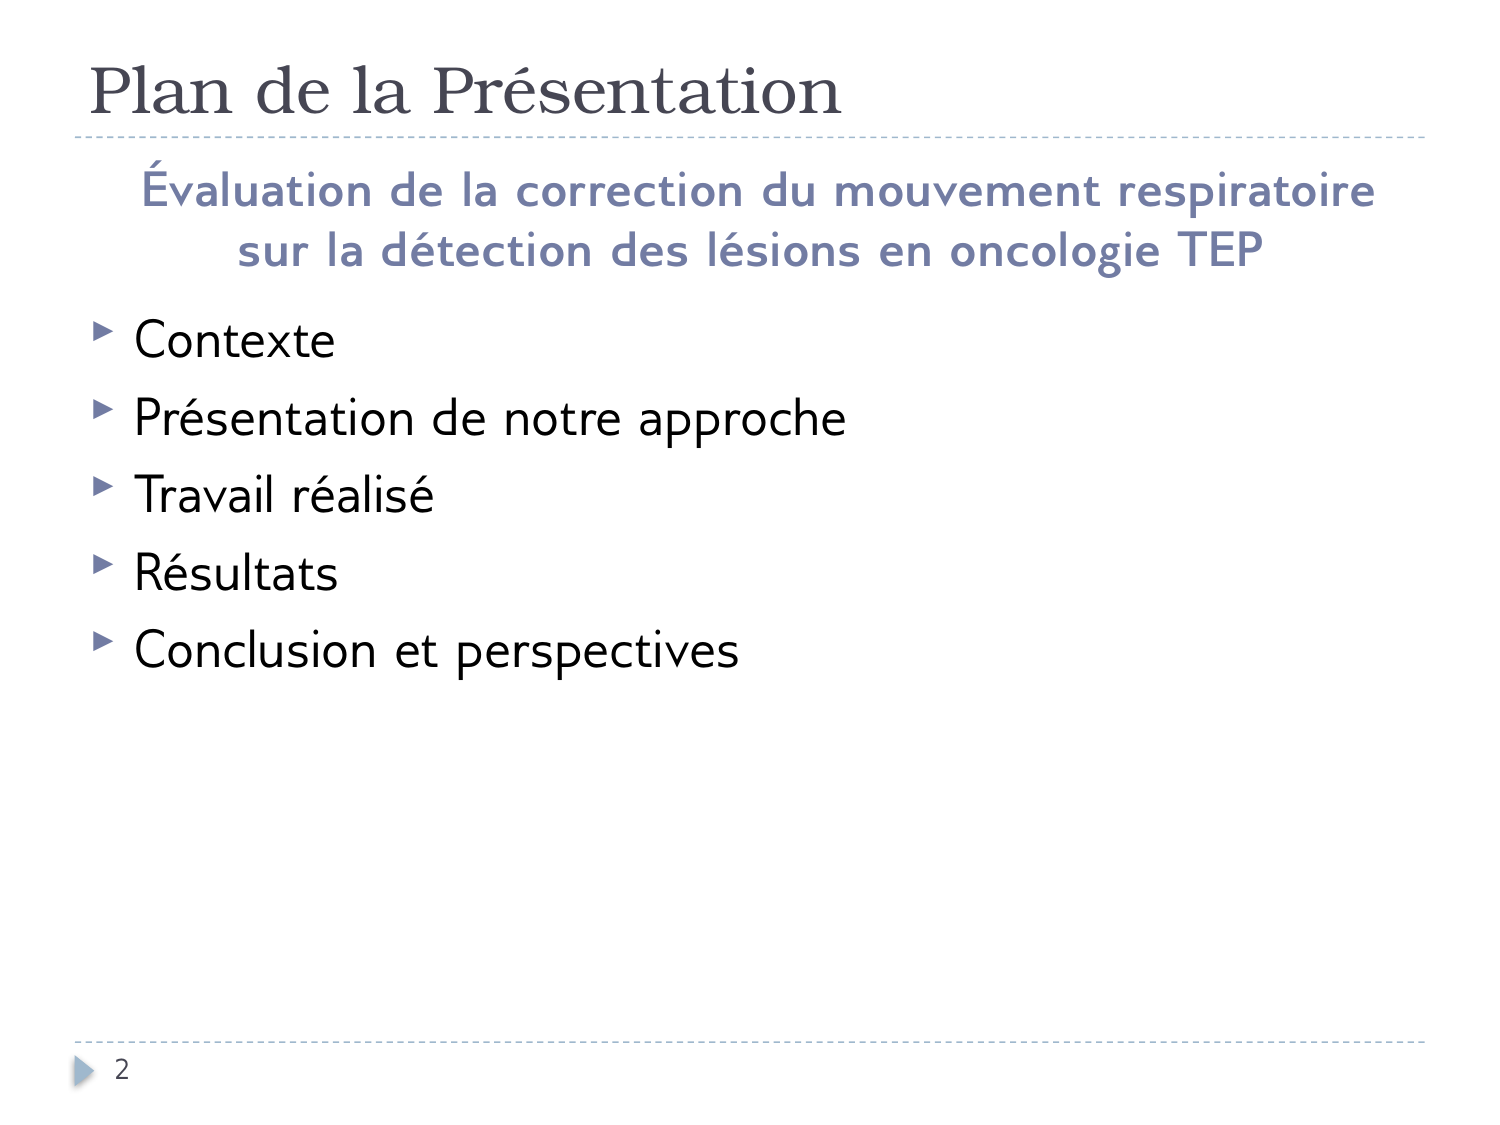

# Plan de la Présentation
Évaluation de la correction du mouvement respiratoire sur la détection des lésions en oncologie TEP
Contexte
Présentation de notre approche
Travail réalisé
Résultats
Conclusion et perspectives

2